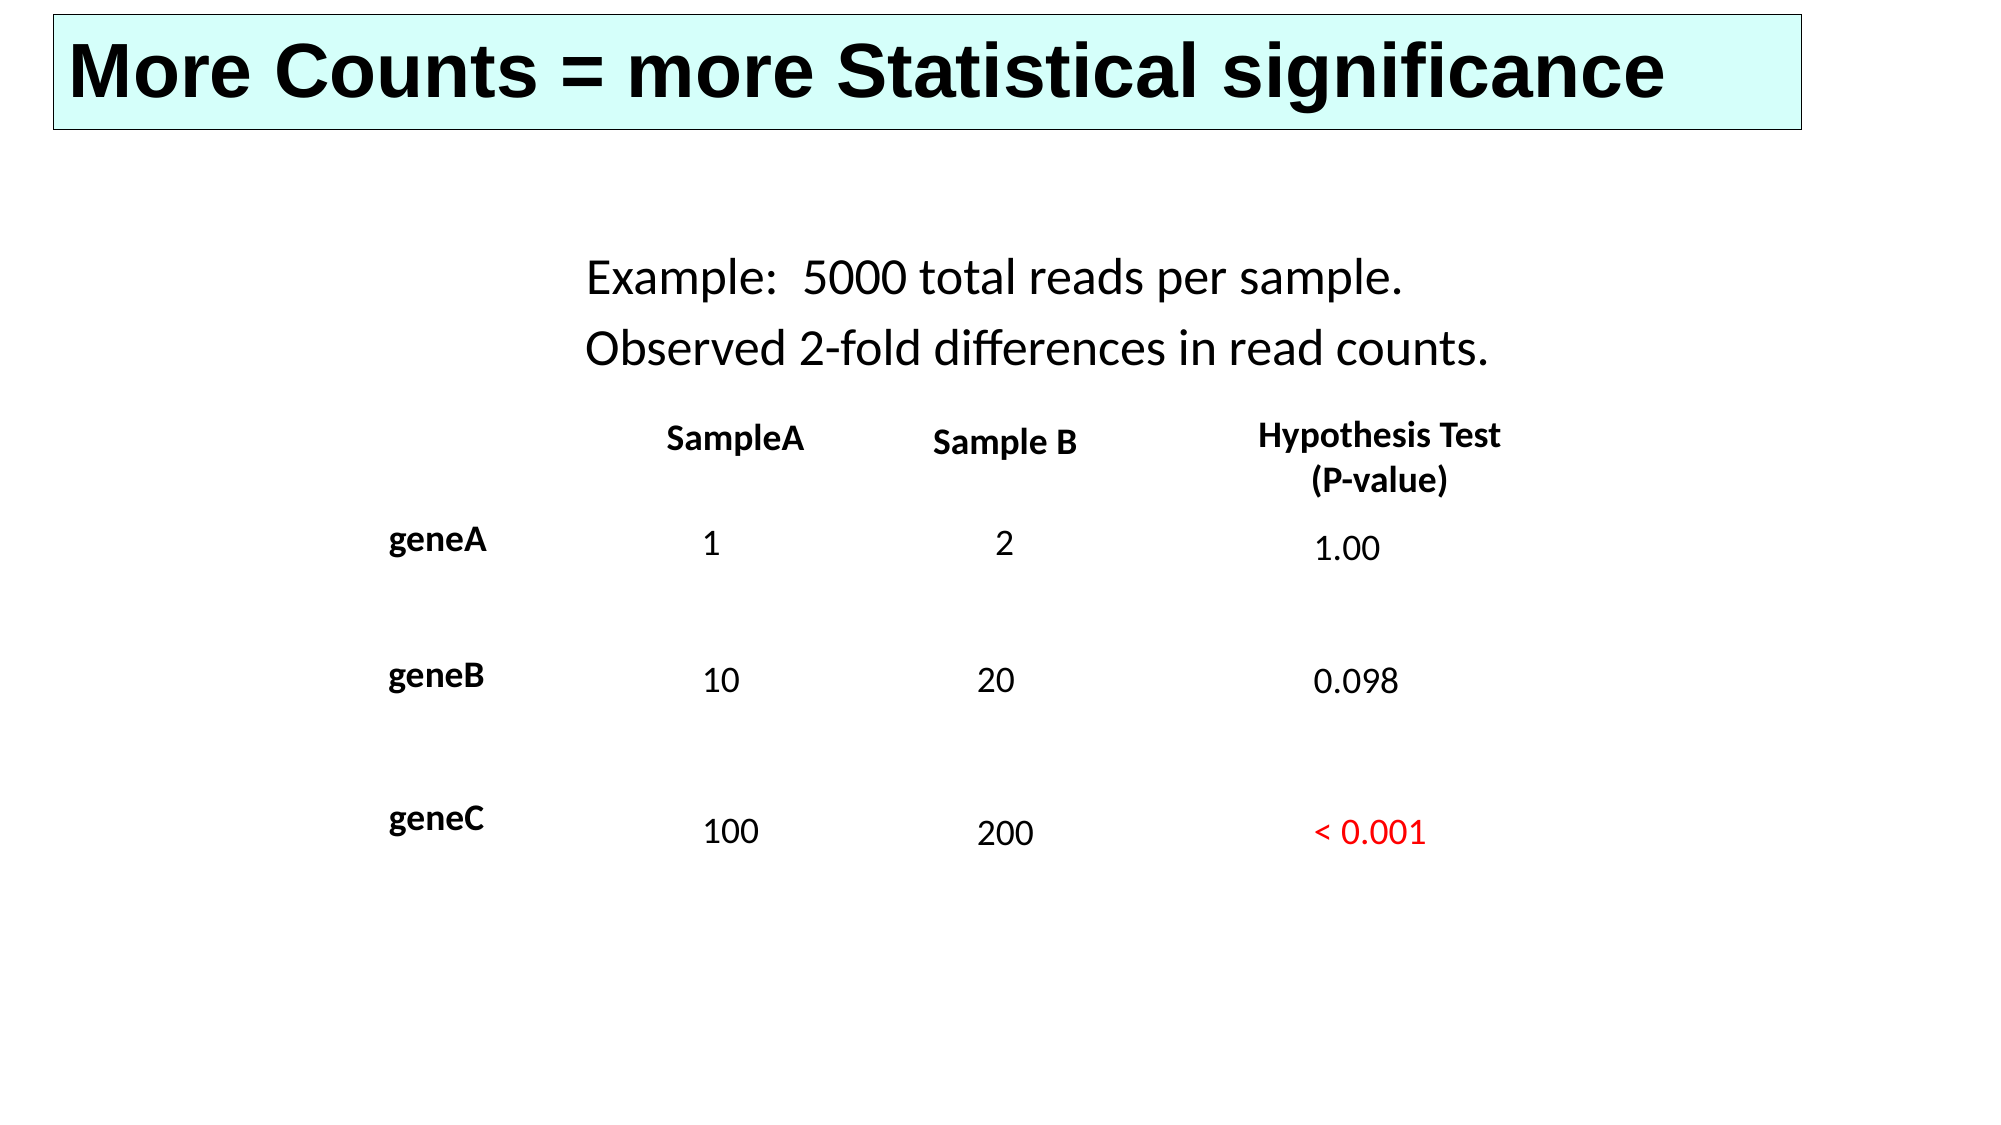

More Counts = more Statistical significance
Example:  5000 total reads per sample.
Observed 2-fold differences in read counts.
Hypothesis Test
(P-value)
SampleA
Sample B
geneA
1
2
1.00
geneB
10
20
0.098
geneC
100
< 0.001
200